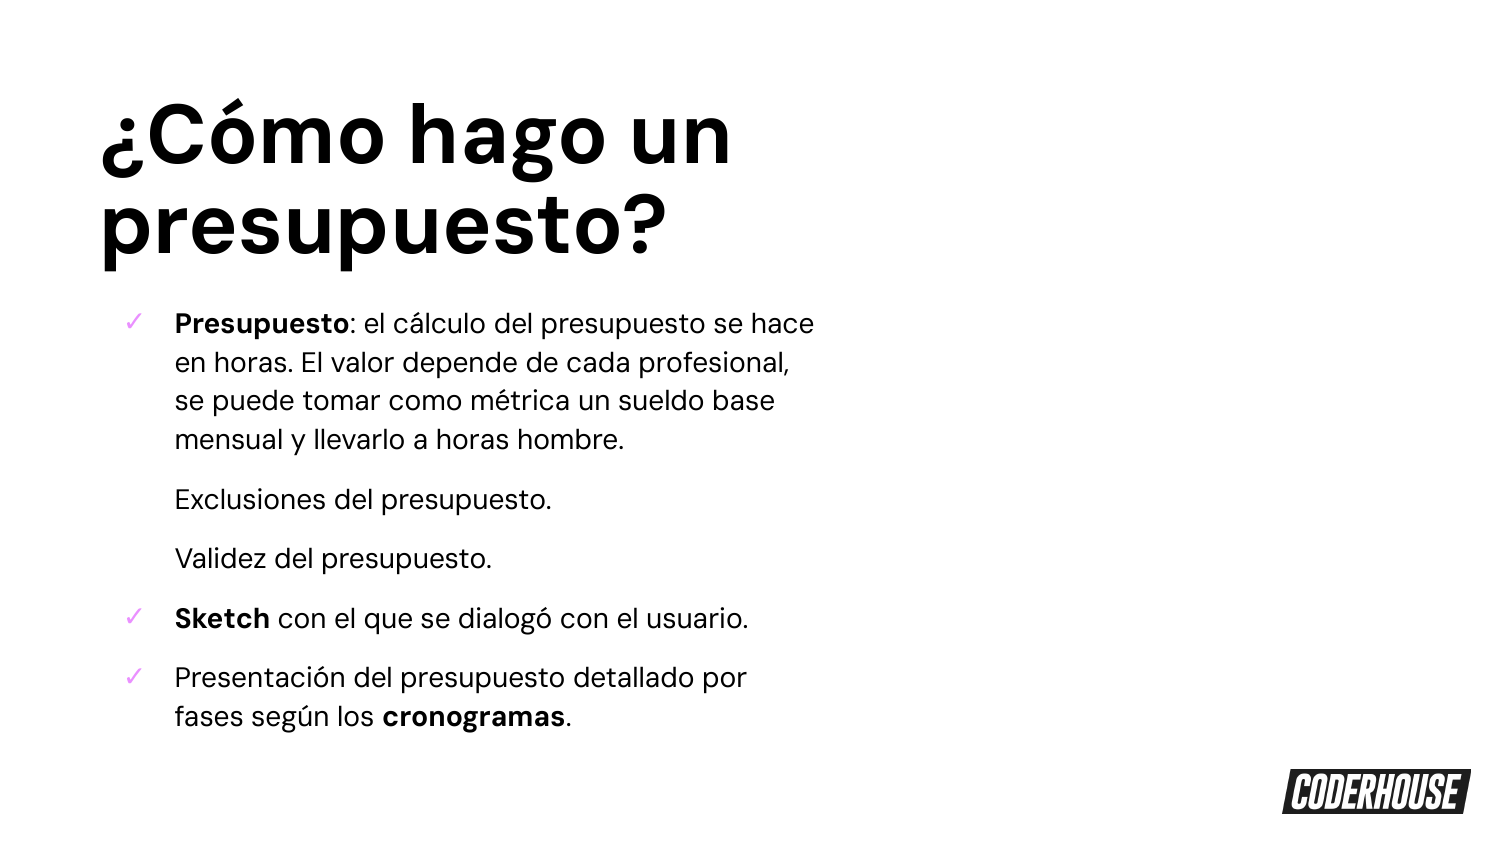

¿Cómo hago un presupuesto?

Presupuesto: el cálculo del presupuesto se hace en horas. El valor depende de cada profesional, se puede tomar como métrica un sueldo base mensual y llevarlo a horas hombre.
Exclusiones del presupuesto.
Validez del presupuesto.
Sketch con el que se dialogó con el usuario.
Presentación del presupuesto detallado por fases según los cronogramas.